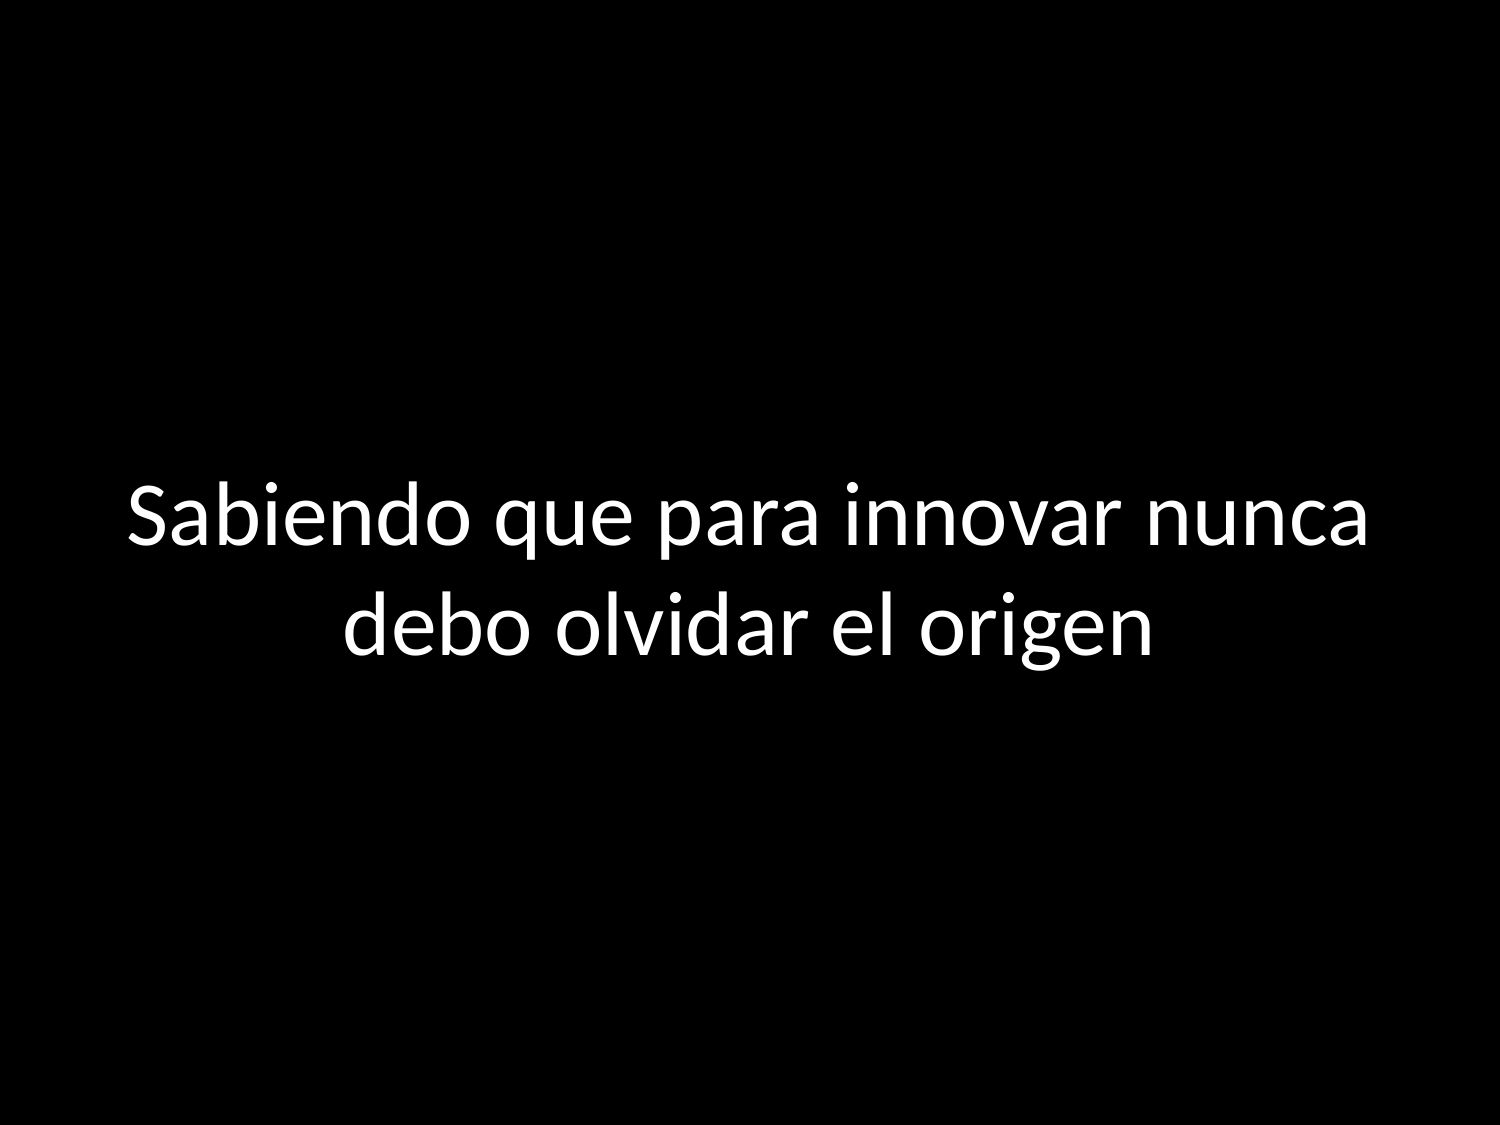

# Sabiendo que para innovar nunca debo olvidar el origen